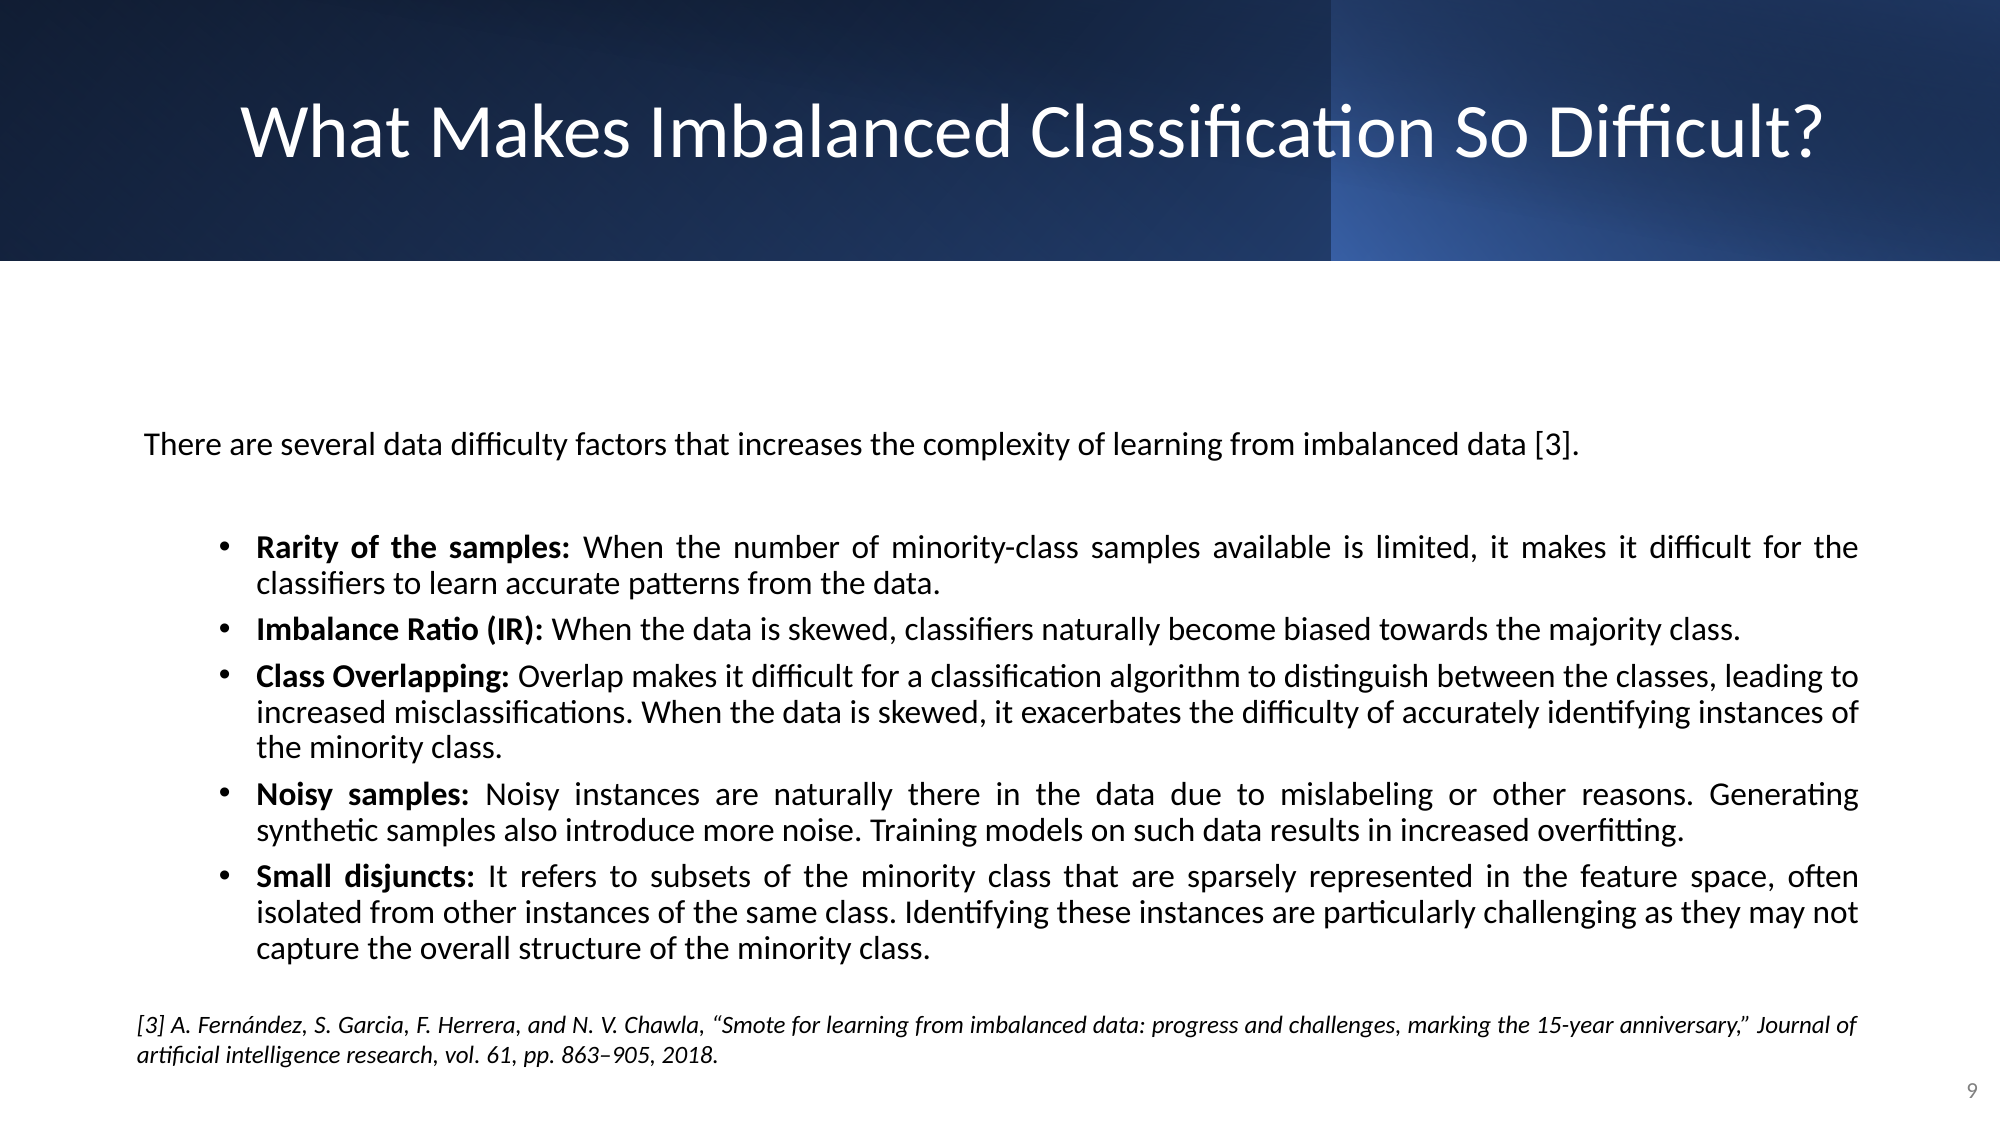

# What Makes Imbalanced Classification So Difficult?
There are several data difficulty factors that increases the complexity of learning from imbalanced data [3].

Rarity of the samples: When the number of minority-class samples available is limited, it makes it difficult for the classifiers to learn accurate patterns from the data.
Imbalance Ratio (IR): When the data is skewed, classifiers naturally become biased towards the majority class.
Class Overlapping: Overlap makes it difficult for a classification algorithm to distinguish between the classes, leading to increased misclassifications. When the data is skewed, it exacerbates the difficulty of accurately identifying instances of the minority class.
Noisy samples: Noisy instances are naturally there in the data due to mislabeling or other reasons. Generating synthetic samples also introduce more noise. Training models on such data results in increased overfitting.
Small disjuncts: It refers to subsets of the minority class that are sparsely represented in the feature space, often isolated from other instances of the same class. Identifying these instances are particularly challenging as they may not capture the overall structure of the minority class.
[3] A. Fernández, S. Garcia, F. Herrera, and N. V. Chawla, “Smote for learning from imbalanced data: progress and challenges, marking the 15-year anniversary,” Journal of artificial intelligence research, vol. 61, pp. 863–905, 2018.
9